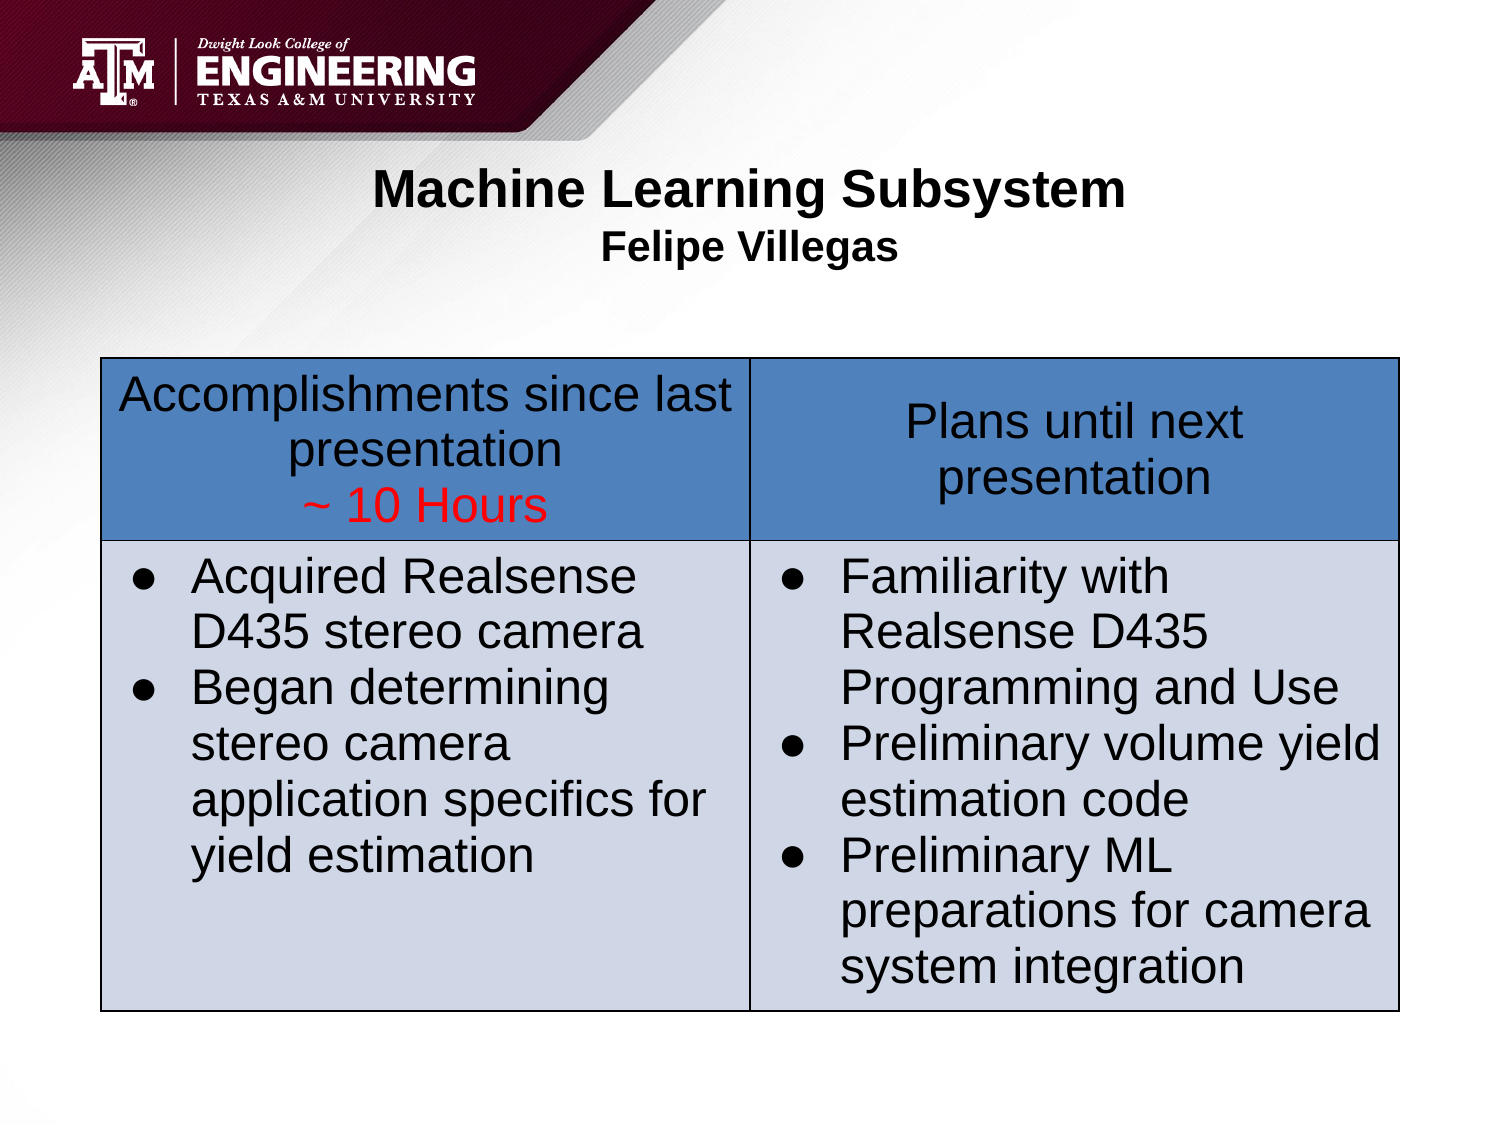

# Machine Learning Subsystem
Felipe Villegas
| Accomplishments since last presentation ~ 10 Hours | Plans until next presentation |
| --- | --- |
| Acquired Realsense D435 stereo camera Began determining stereo camera application specifics for yield estimation | Familiarity with Realsense D435 Programming and Use Preliminary volume yield estimation code Preliminary ML preparations for camera system integration |